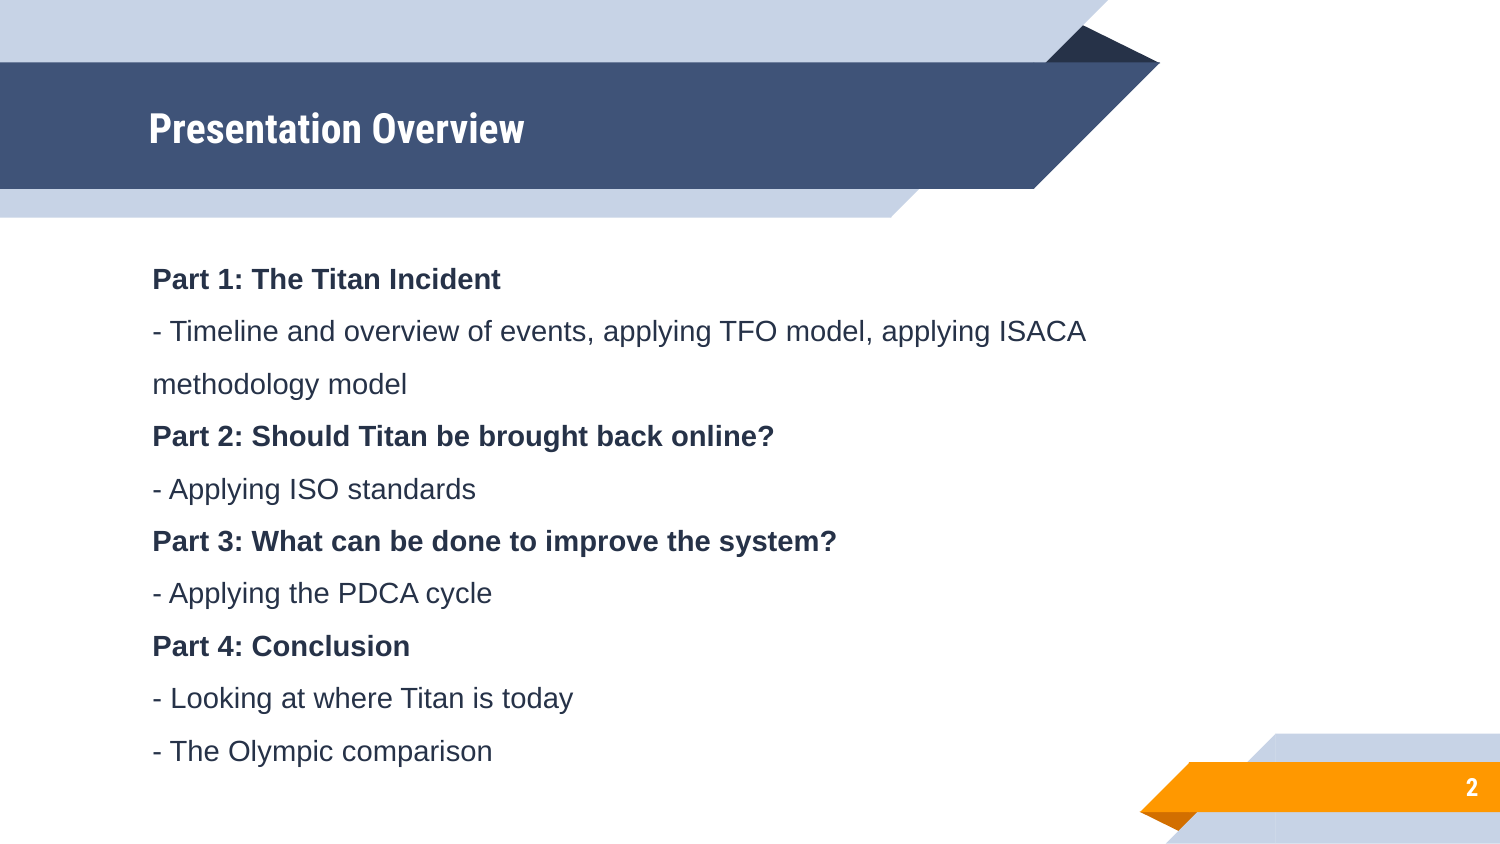

# Presentation Overview
Part 1: The Titan Incident
- Timeline and overview of events, applying TFO model, applying ISACA methodology model
Part 2: Should Titan be brought back online?
- Applying ISO standards
Part 3: What can be done to improve the system?
- Applying the PDCA cycle
Part 4: Conclusion
- Looking at where Titan is today
- The Olympic comparison
2